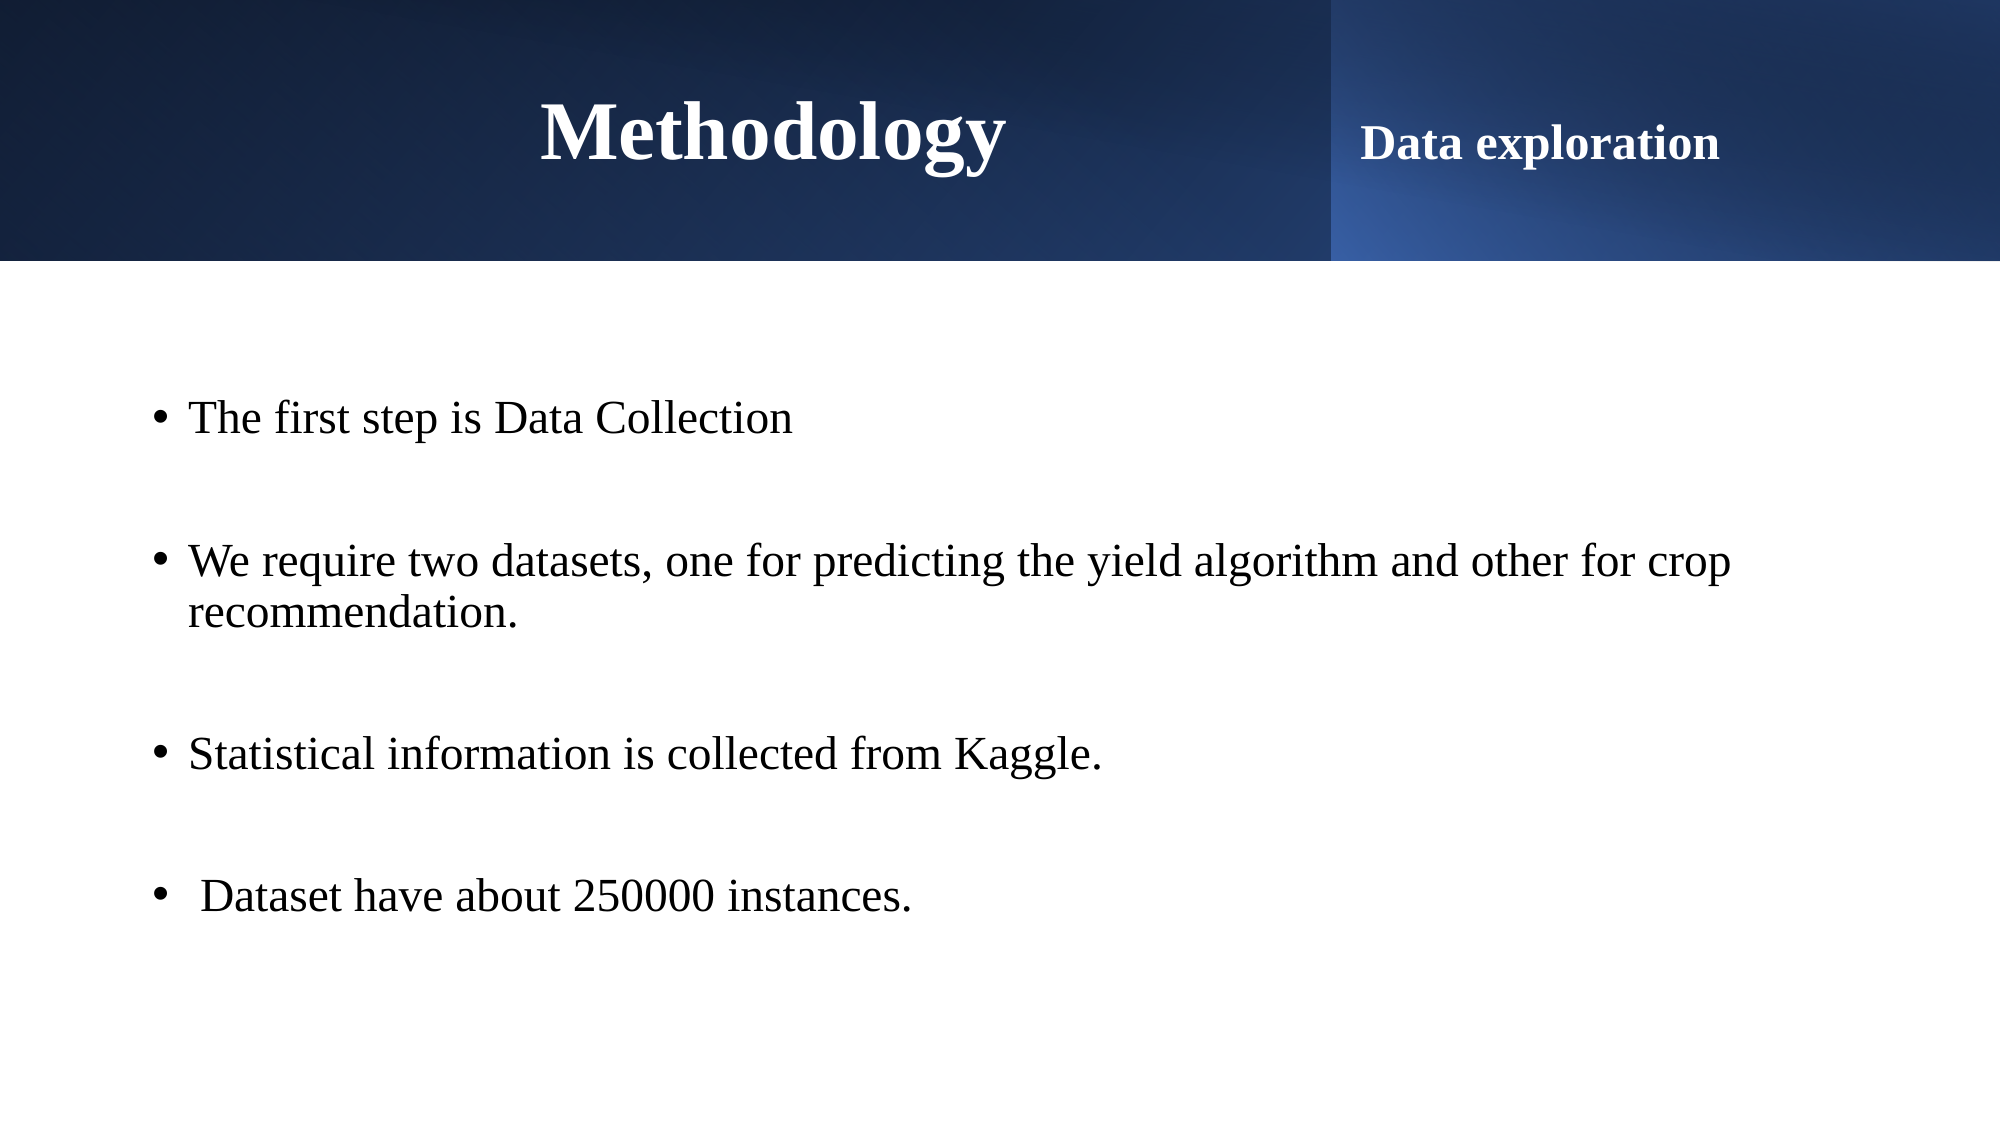

# Methodology                 Data exploration

The first step is Data Collection

We require two datasets, one for predicting the yield algorithm and other for crop recommendation.

Statistical information is collected from Kaggle.

 Dataset have about 250000 instances.